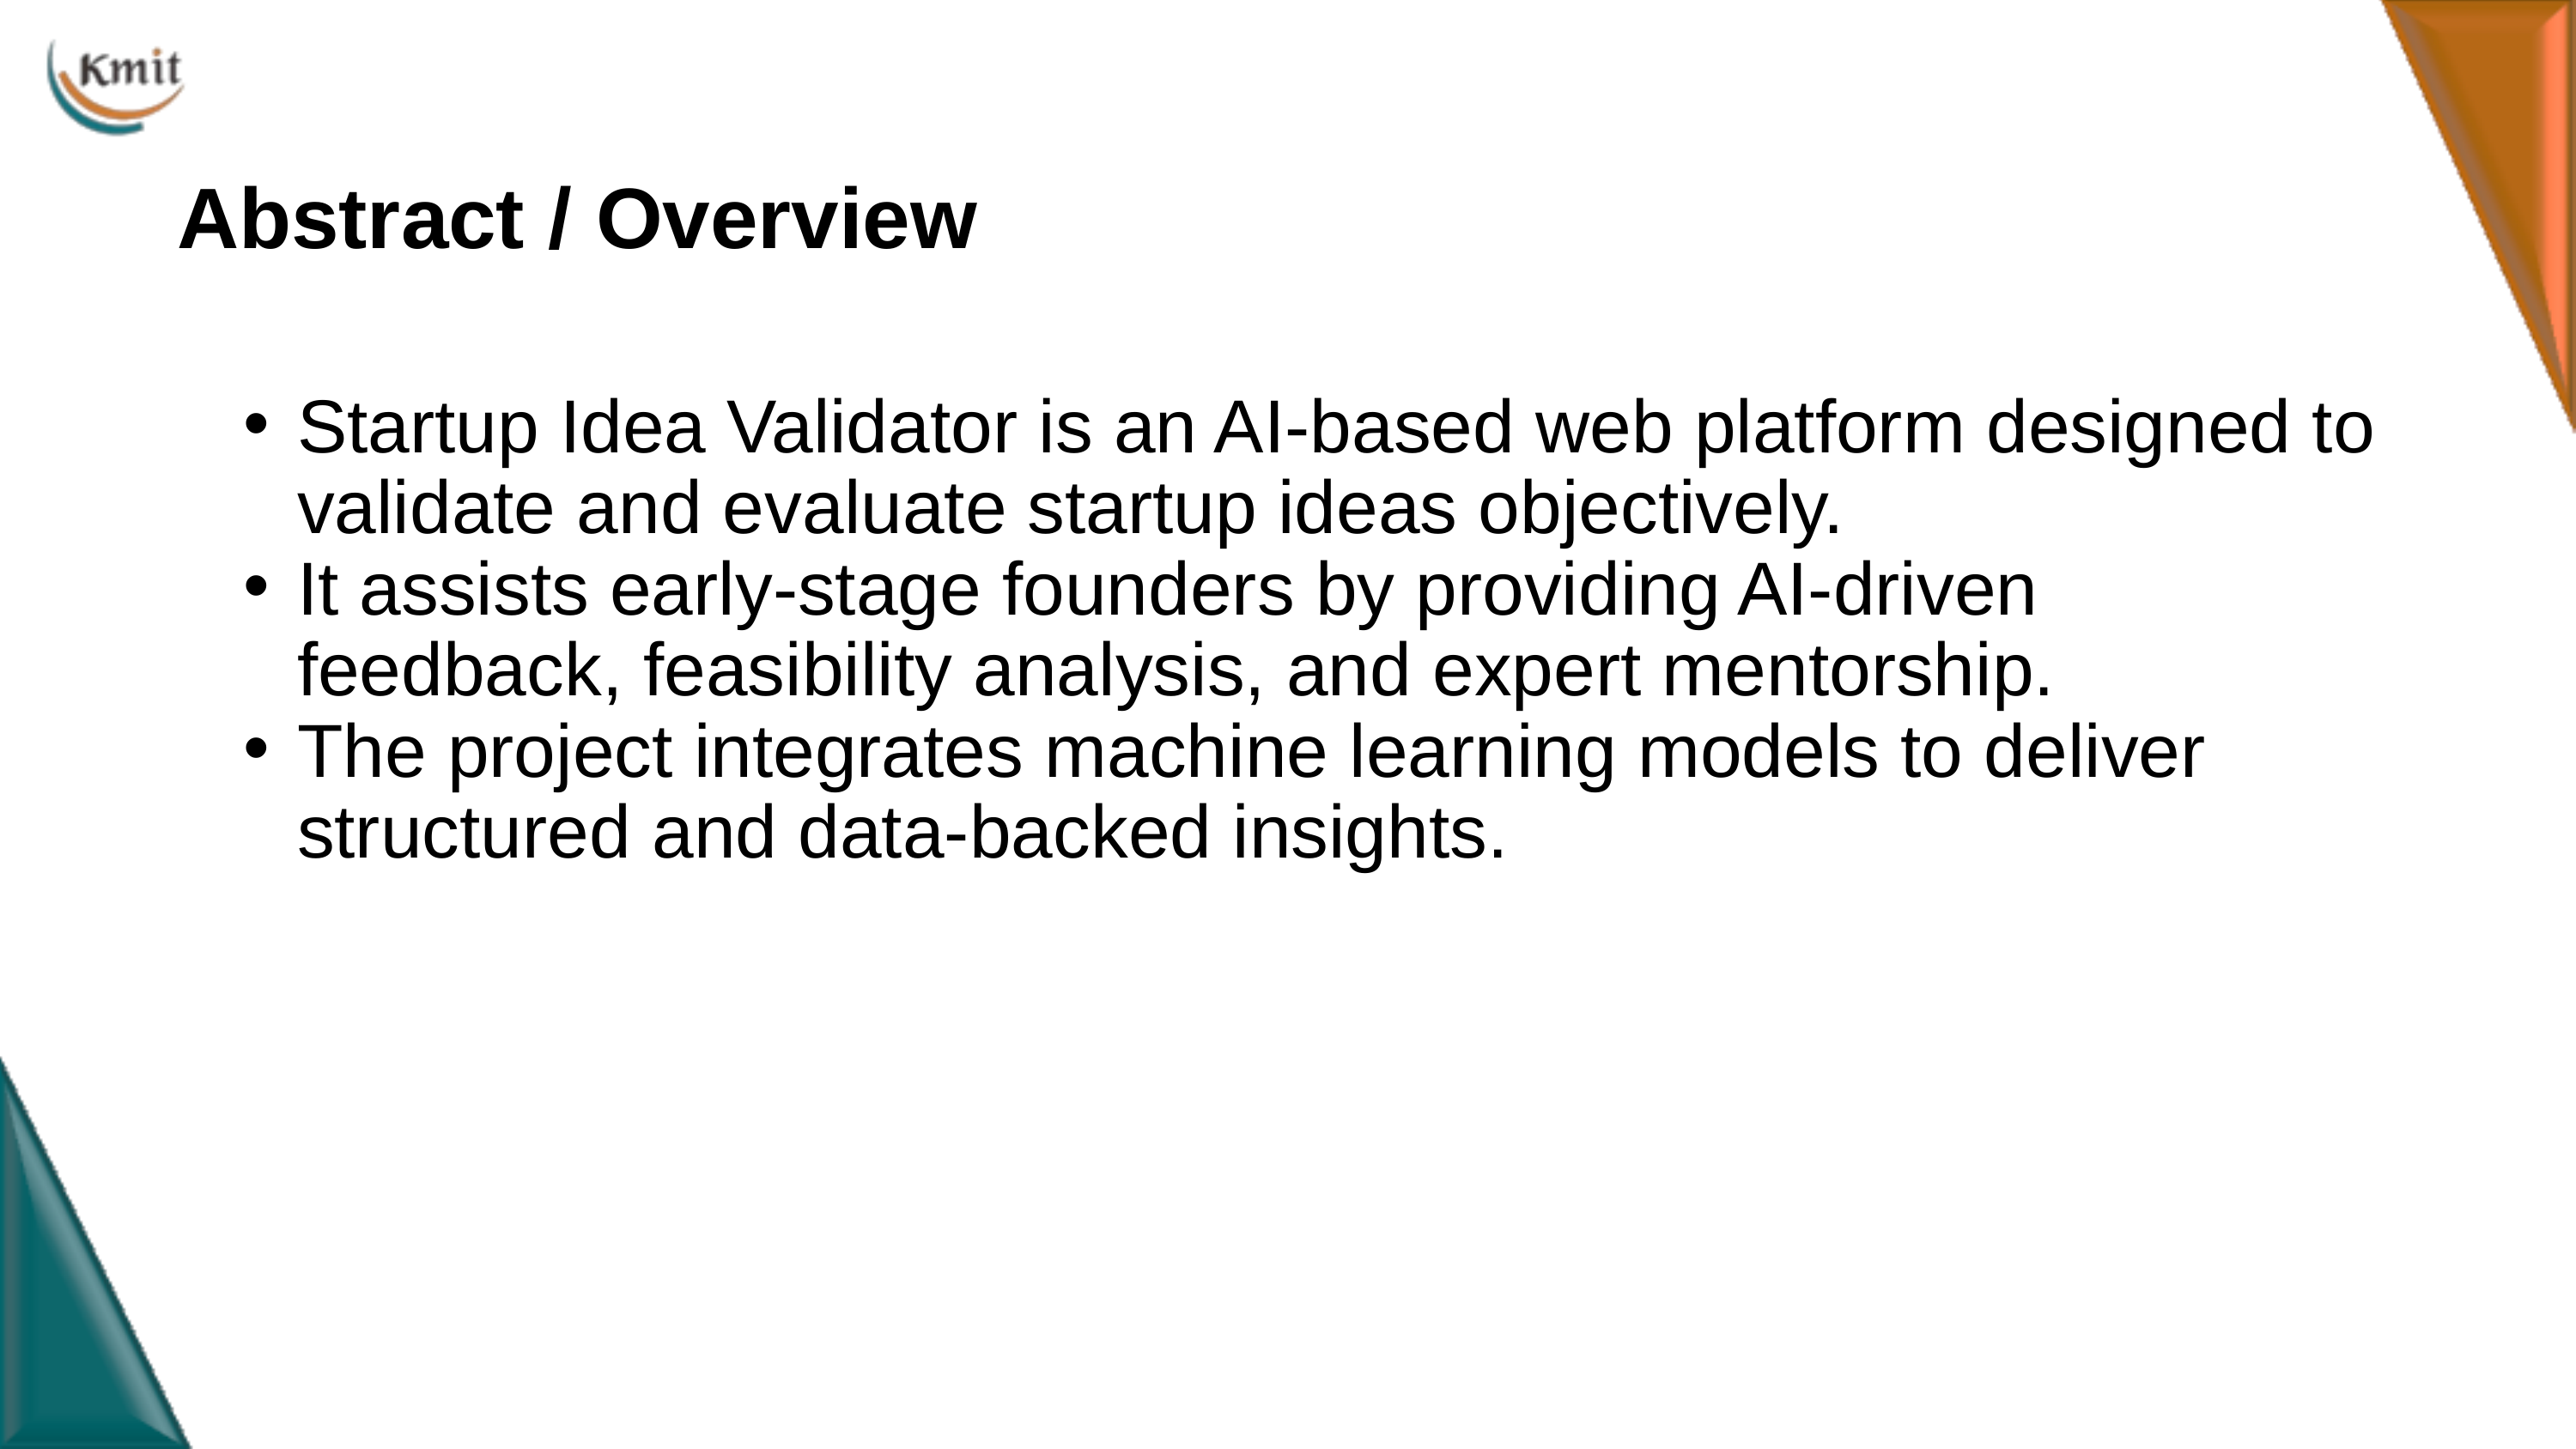

Abstract / Overview
Startup Idea Validator is an AI-based web platform designed to validate and evaluate startup ideas objectively.
It assists early-stage founders by providing AI-driven feedback, feasibility analysis, and expert mentorship.
The project integrates machine learning models to deliver structured and data-backed insights.